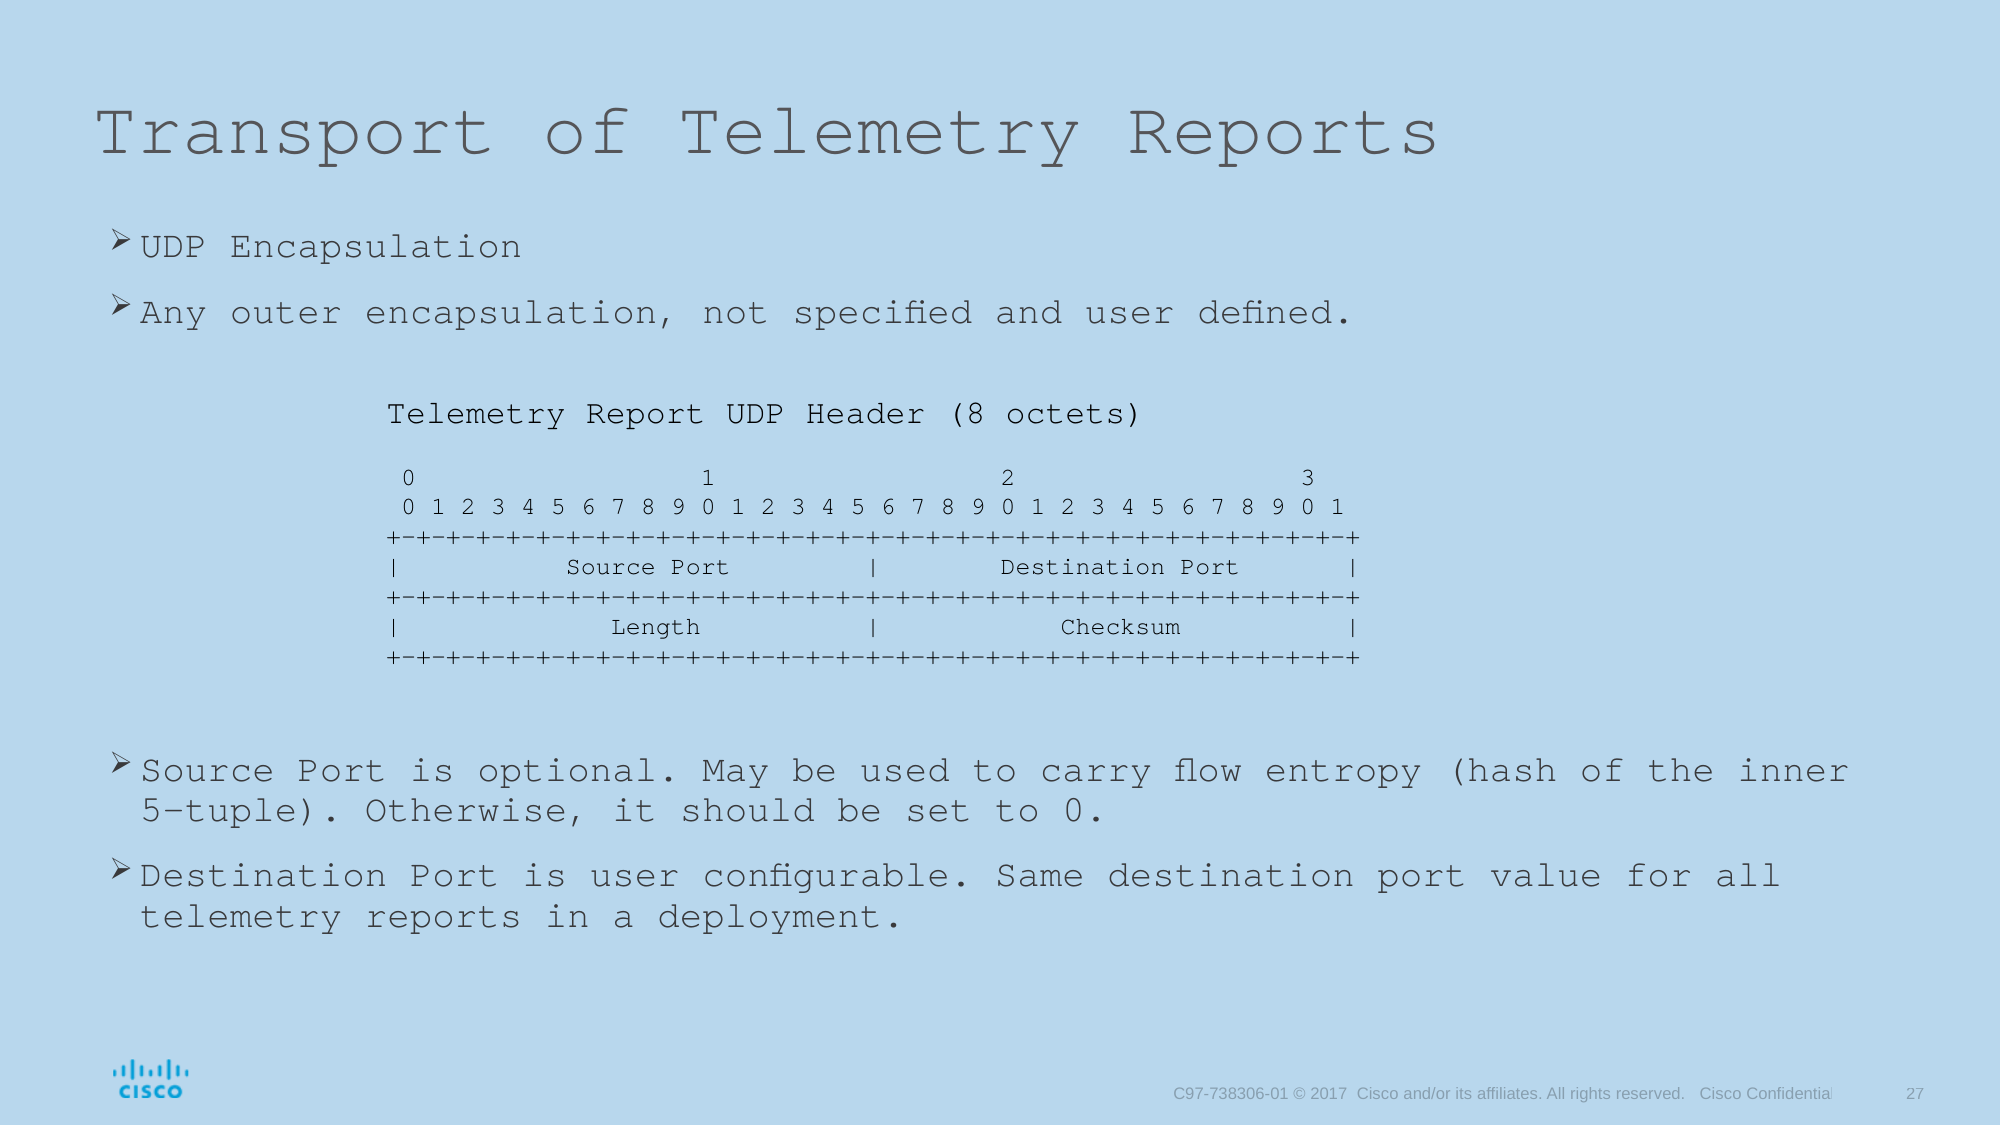

# Transport of Telemetry Reports
UDP Encapsulation
Any outer encapsulation, not specified and user defined.

Source Port is optional. May be used to carry flow entropy (hash of the inner 5-tuple). Otherwise, it should be set to 0.
Destination Port is user configurable. Same destination port value for all telemetry reports in a deployment.
Telemetry Report UDP Header (8 octets)

 0                   1                   2                   3
 0 1 2 3 4 5 6 7 8 9 0 1 2 3 4 5 6 7 8 9 0 1 2 3 4 5 6 7 8 9 0 1
+-+-+-+-+-+-+-+-+-+-+-+-+-+-+-+-+-+-+-+-+-+-+-+-+-+-+-+-+-+-+-+-+
|           Source Port         |        Destination Port       |
+-+-+-+-+-+-+-+-+-+-+-+-+-+-+-+-+-+-+-+-+-+-+-+-+-+-+-+-+-+-+-+-+
|              Length           |            Checksum           |
+-+-+-+-+-+-+-+-+-+-+-+-+-+-+-+-+-+-+-+-+-+-+-+-+-+-+-+-+-+-+-+-+